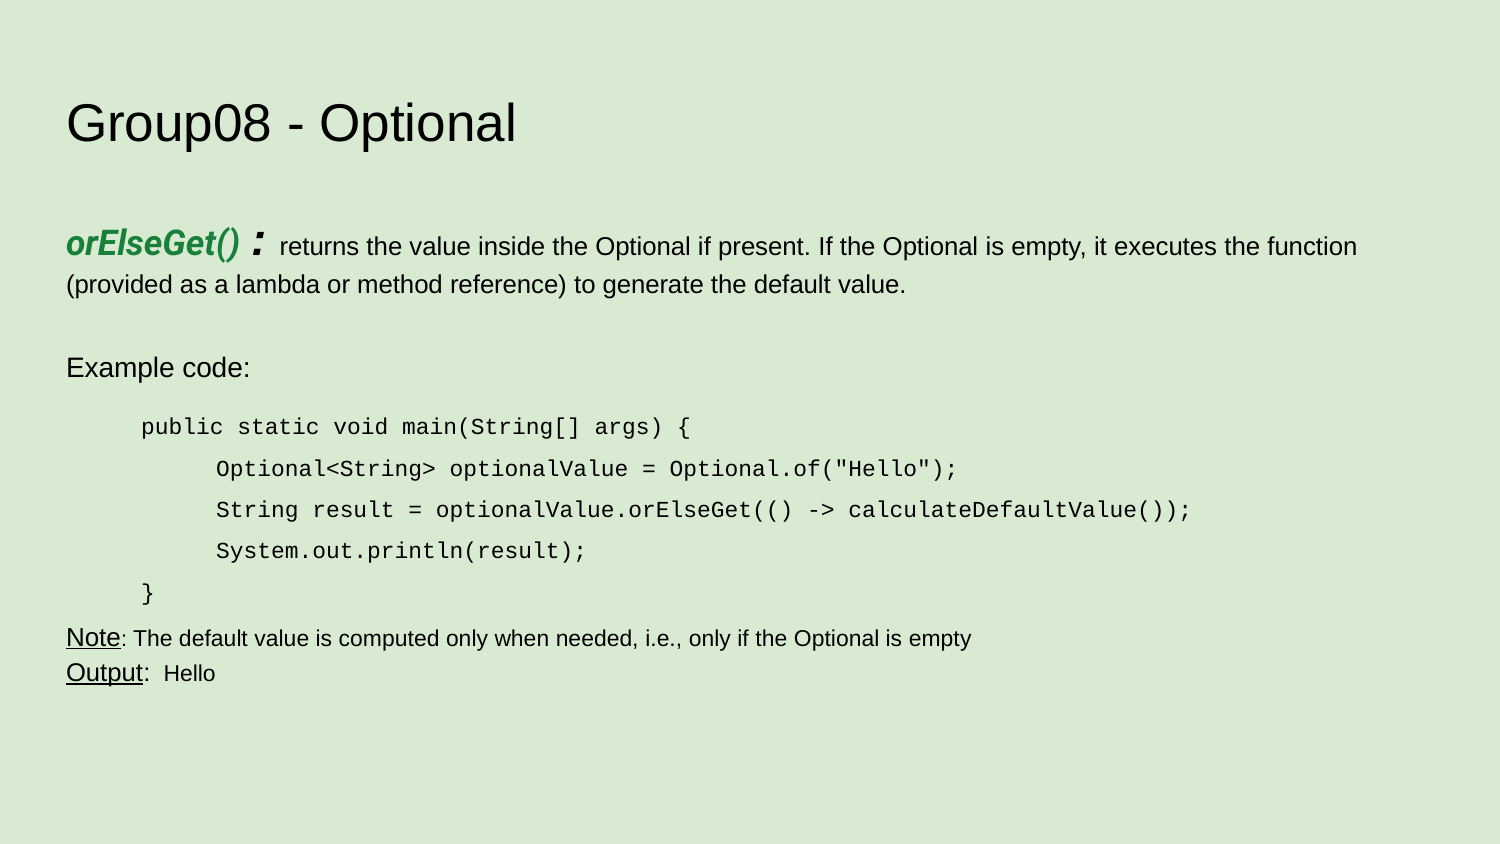

# Group08 - Optional
orElseGet() : returns the value inside the Optional if present. If the Optional is empty, it executes the function (provided as a lambda or method reference) to generate the default value.
Example code:
public static void main(String[] args) {
Optional<String> optionalValue = Optional.of("Hello");
String result = optionalValue.orElseGet(() -> calculateDefaultValue()); System.out.println(result);
}
Note: The default value is computed only when needed, i.e., only if the Optional is empty
Output:  Hello